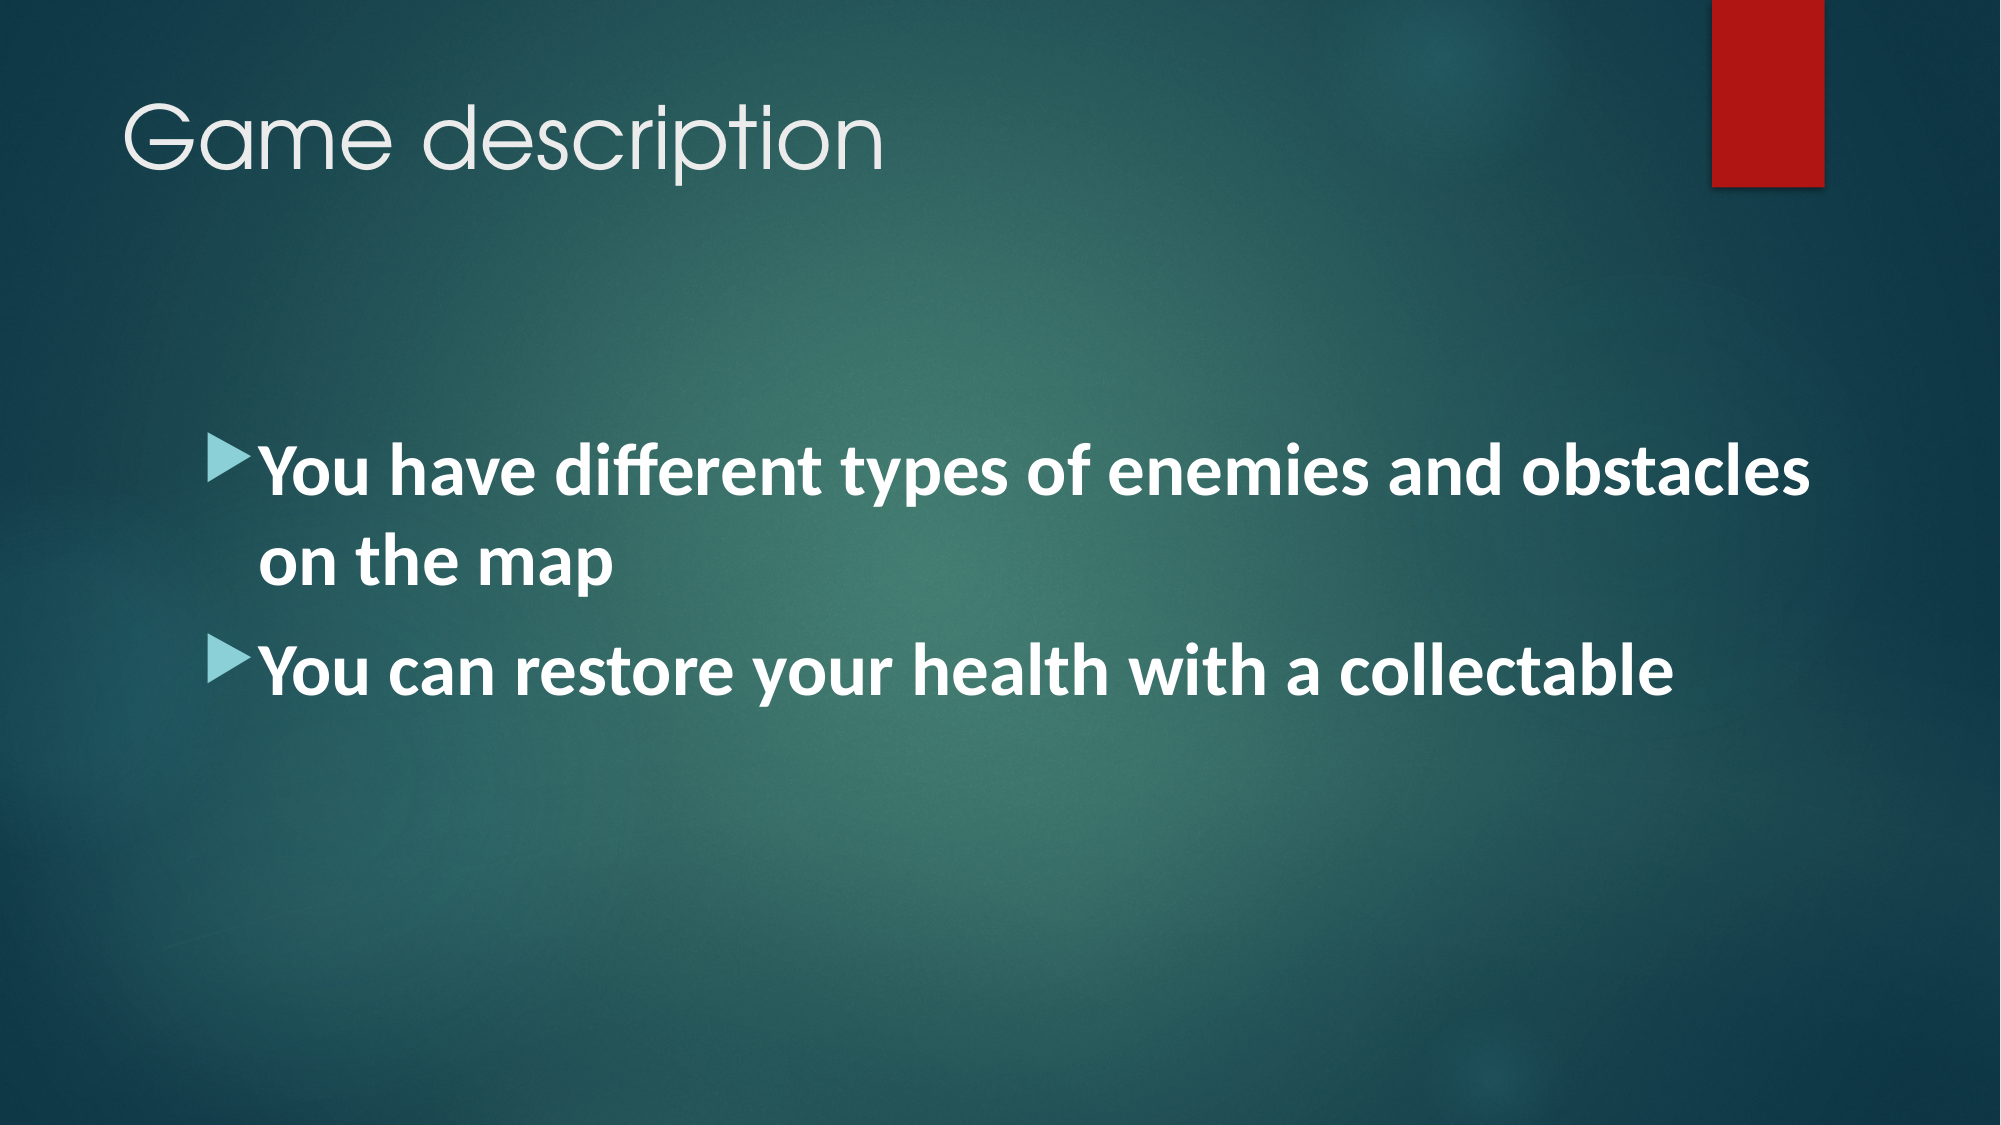

# Game description
You have different types of enemies and obstacles on the map
You can restore your health with a collectable